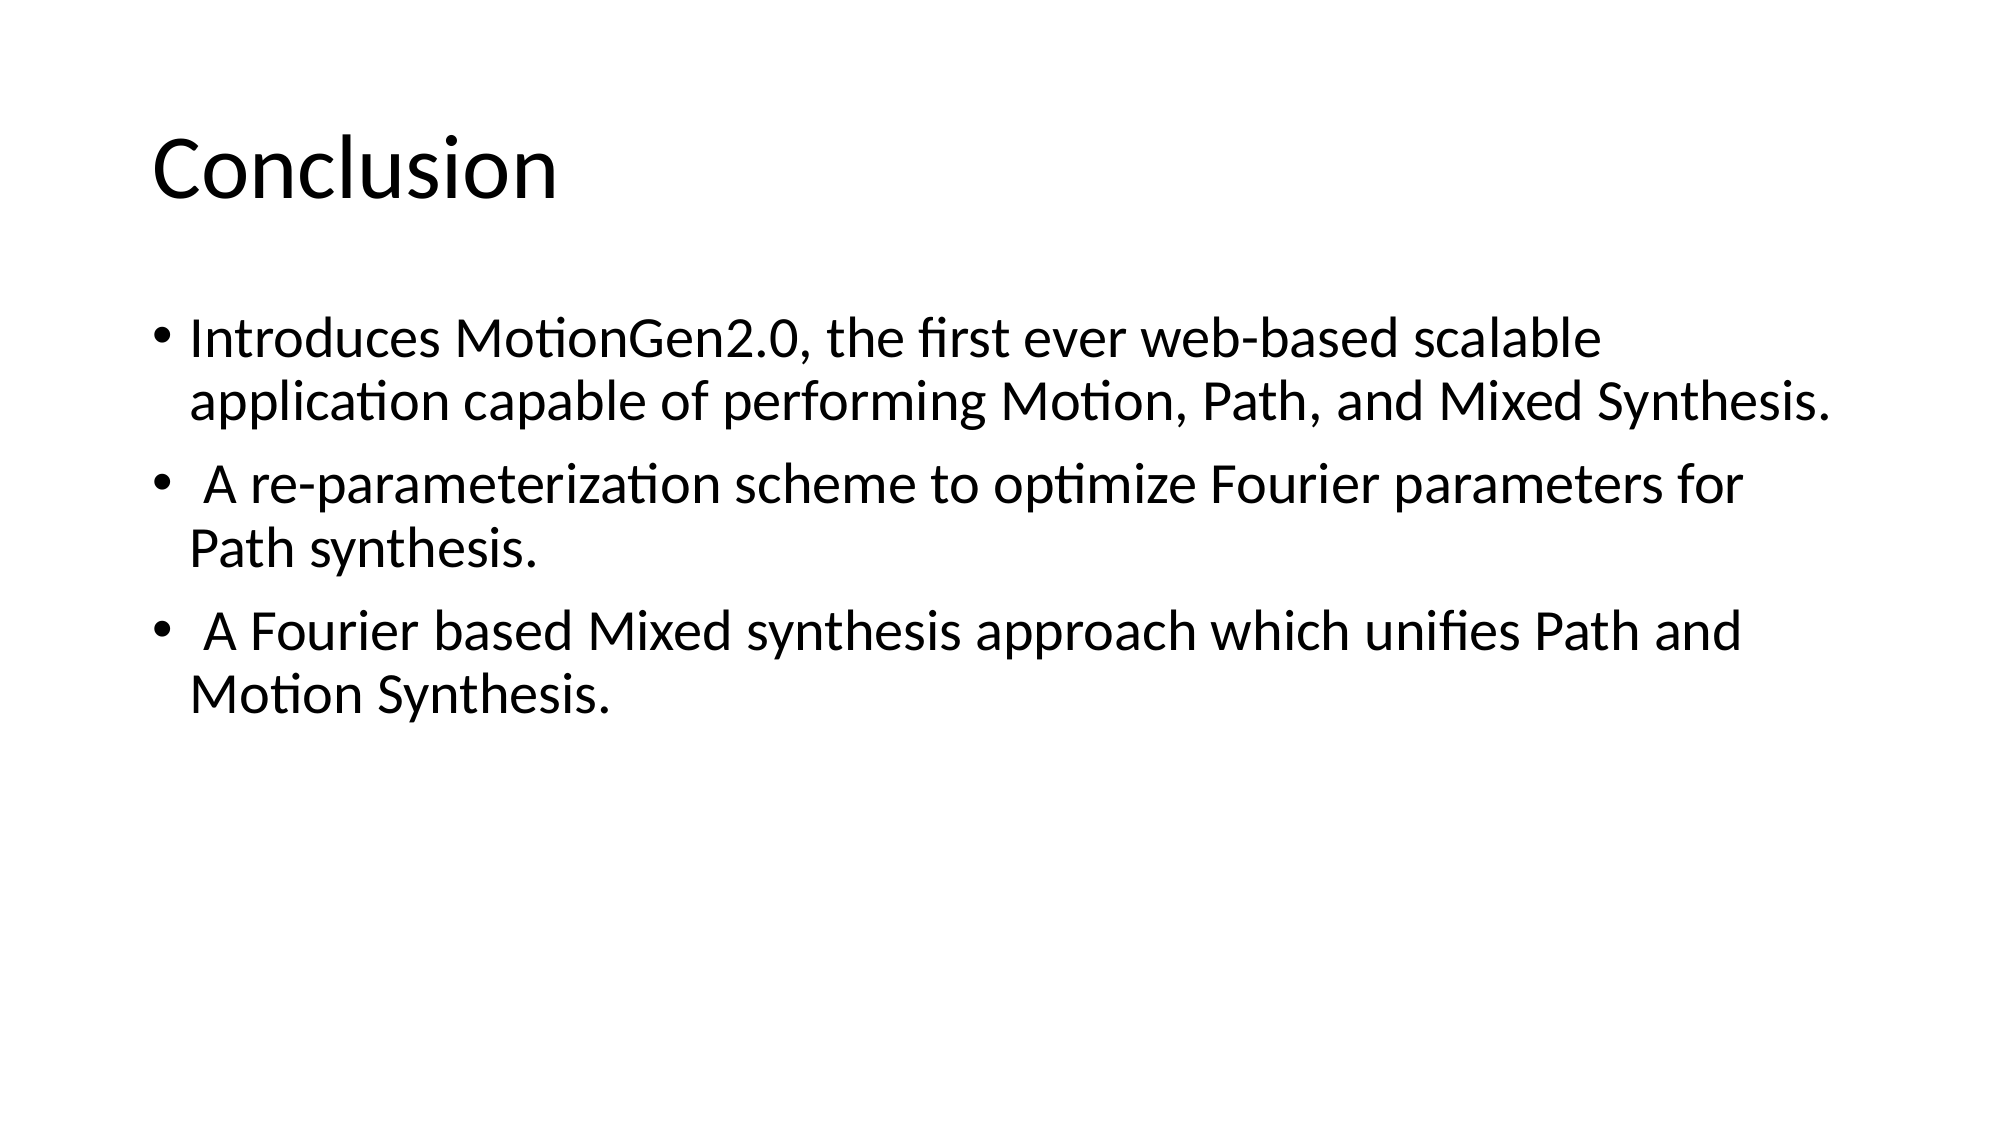

# Conclusion
Introduces MotionGen2.0, the first ever web-based scalable application capable of performing Motion, Path, and Mixed Synthesis.
 A re-parameterization scheme to optimize Fourier parameters for Path synthesis.
 A Fourier based Mixed synthesis approach which unifies Path and Motion Synthesis.